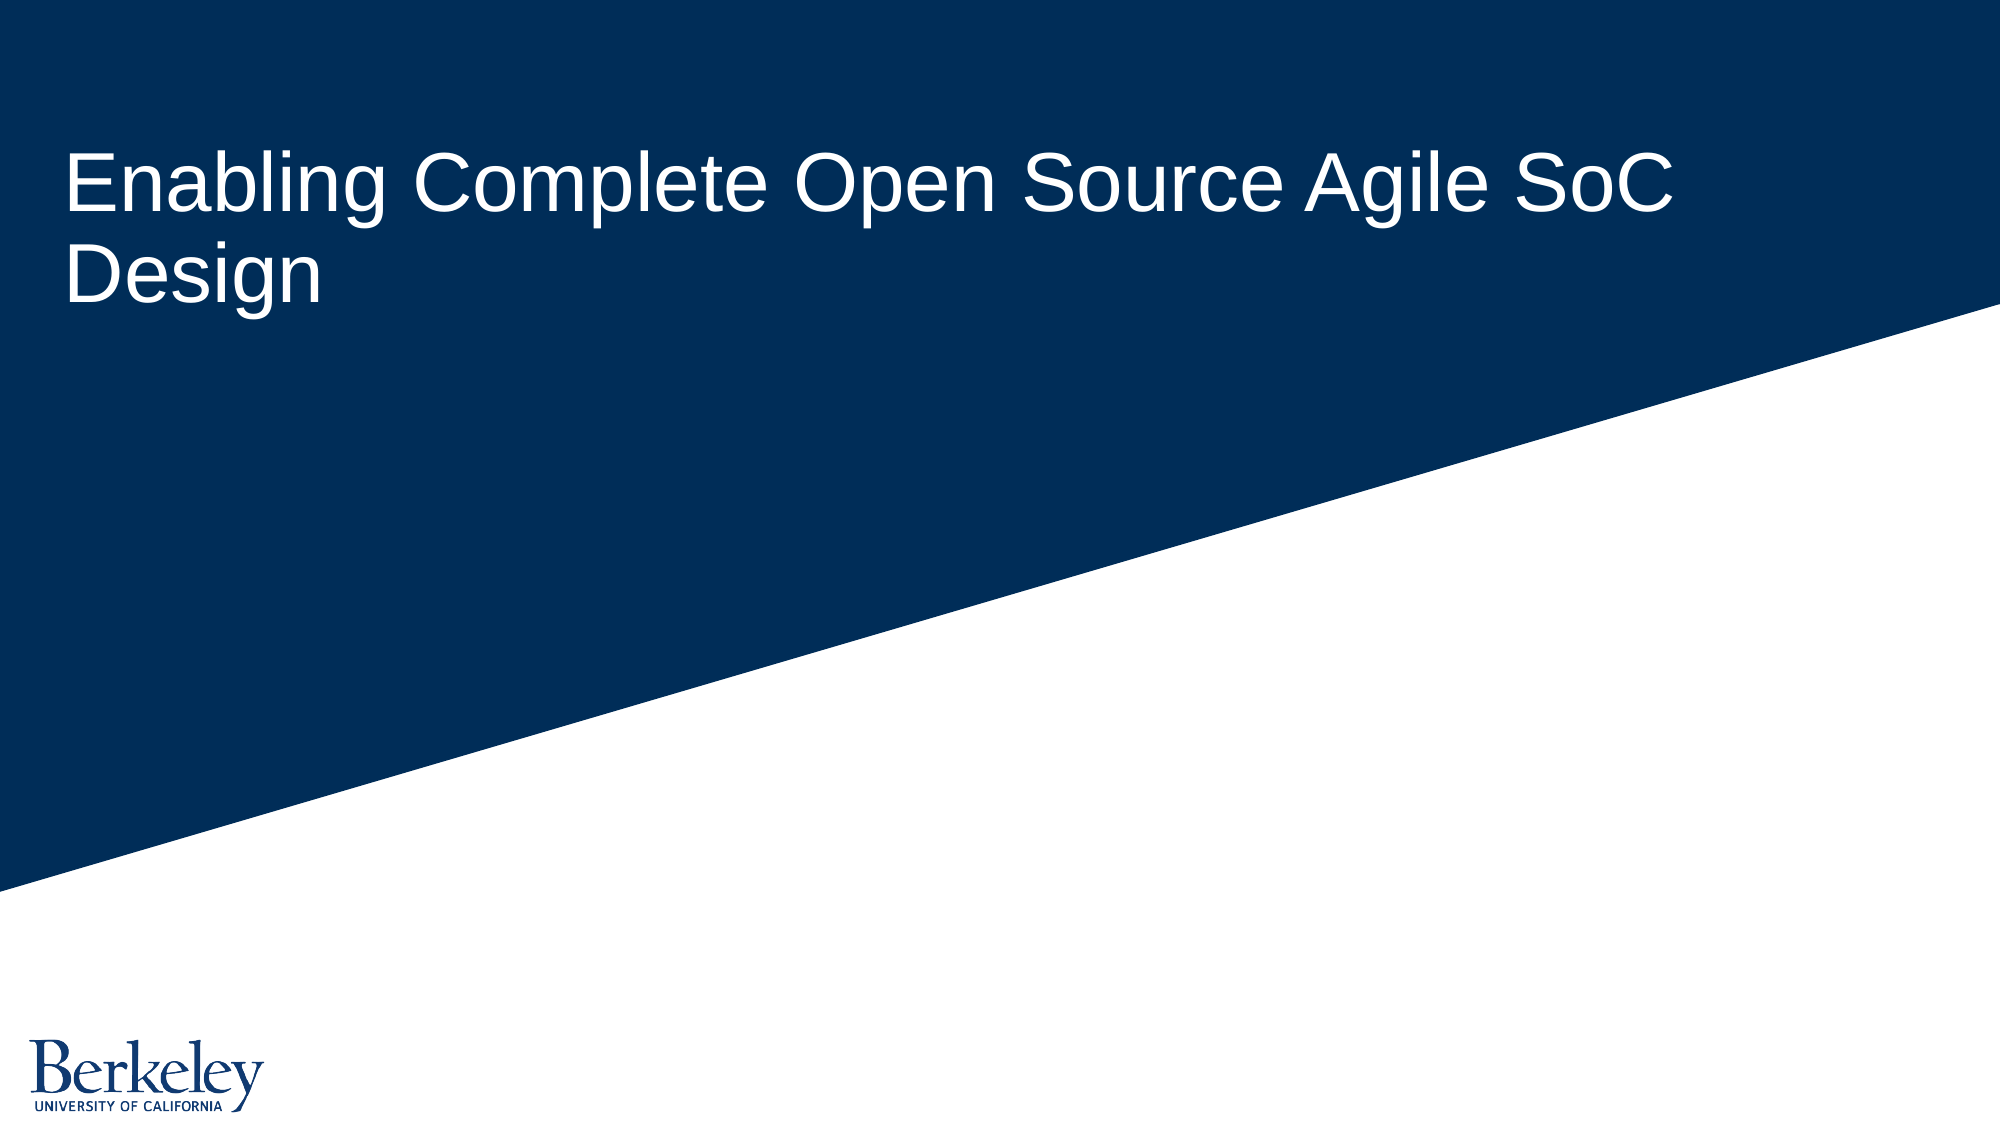

# Enabling Complete Open Source Agile SoC Design